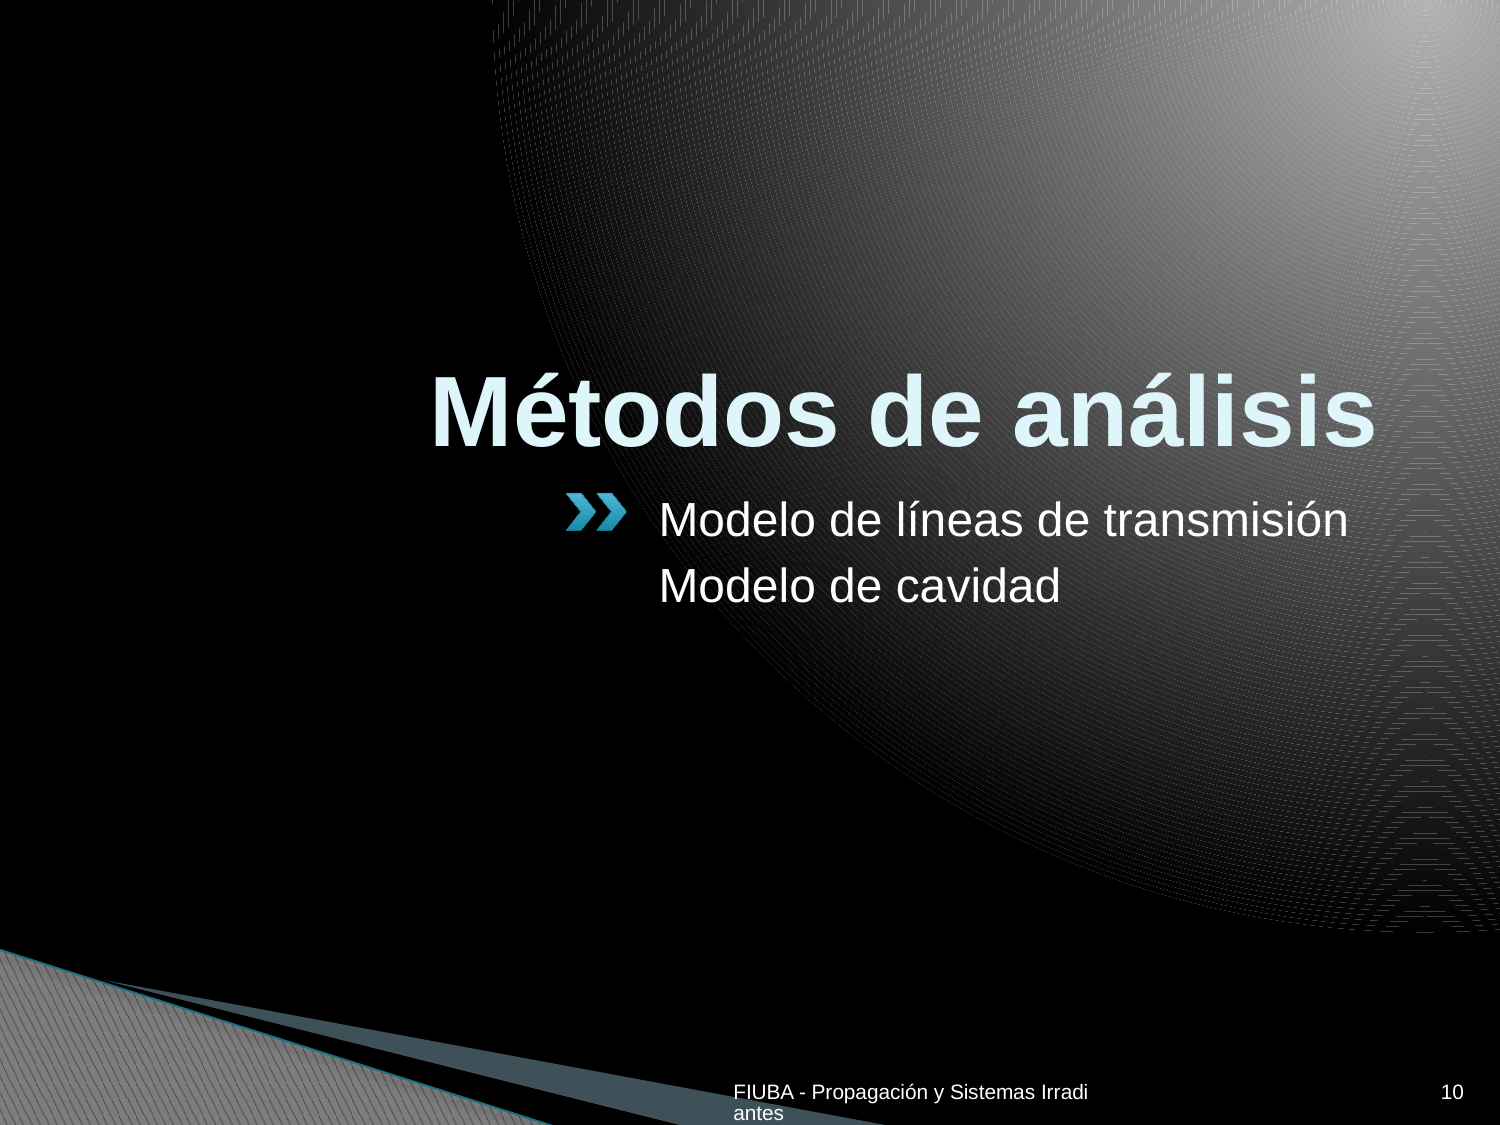

# Métodos de análisis
Modelo de líneas de transmisión
Modelo de cavidad

FIUBA - Propagación y Sistemas Irradiantes
10